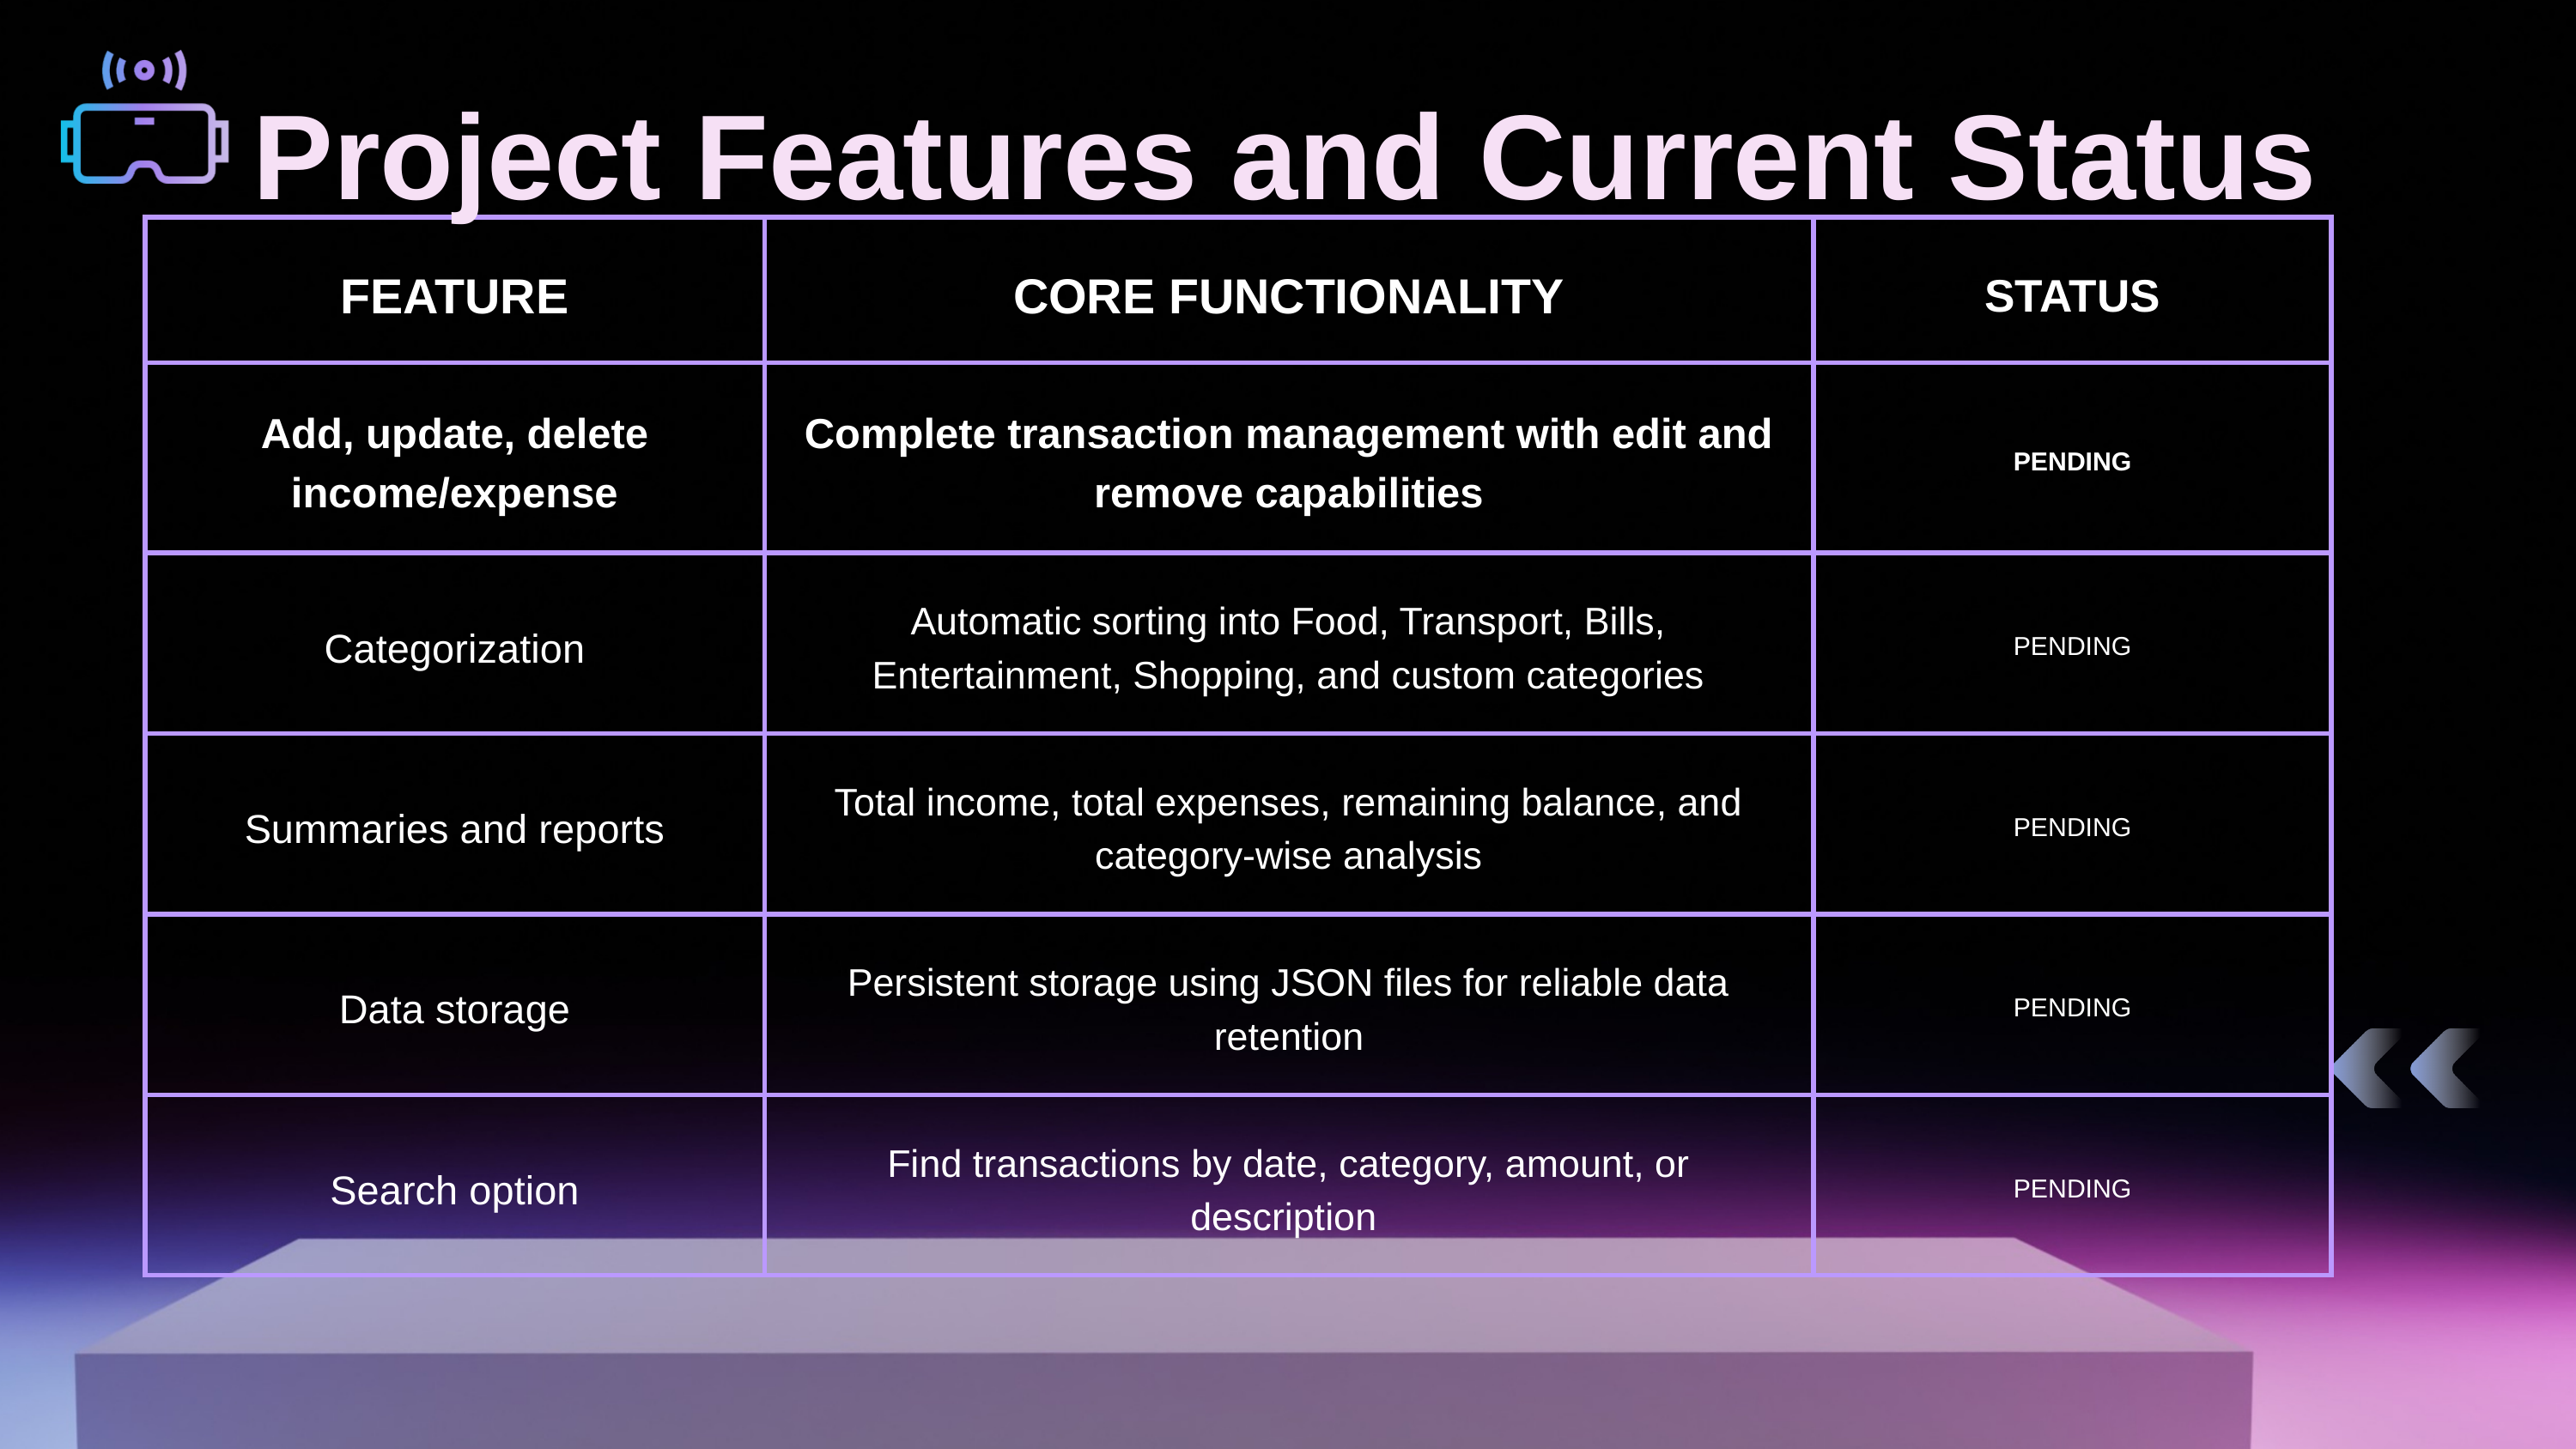

Project Features and Current Status
| FEATURE | CORE FUNCTIONALITY | STATUS |
| --- | --- | --- |
| Add, update, delete income/expense | Complete transaction management with edit and remove capabilities | PENDING |
| Categorization | Automatic sorting into Food, Transport, Bills, Entertainment, Shopping, and custom categories | PENDING |
| Summaries and reports | Total income, total expenses, remaining balance, and category-wise analysis | PENDING |
| Data storage | Persistent storage using JSON files for reliable data retention | PENDING |
| Search option | Find transactions by date, category, amount, or description | PENDING |